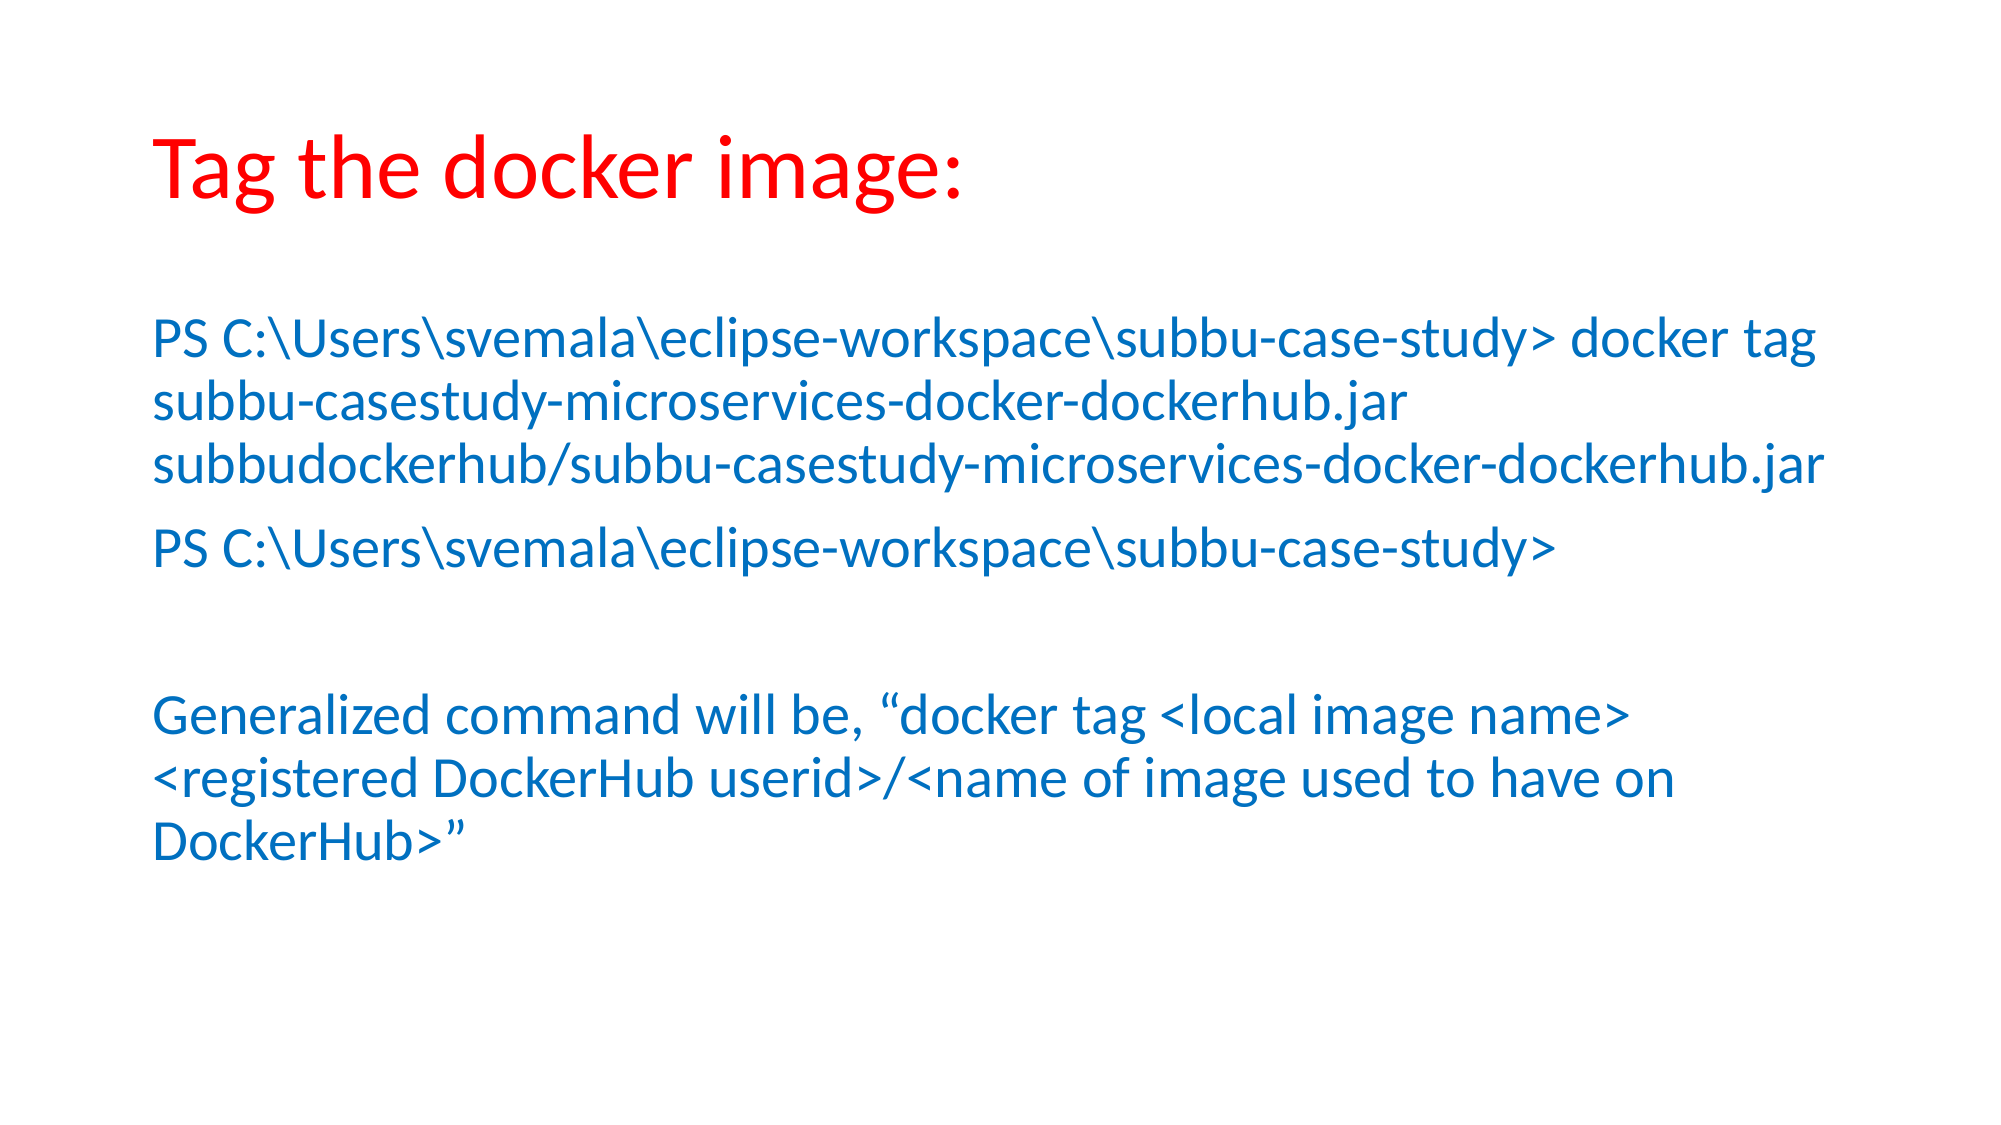

# Tag the docker image:
PS C:\Users\svemala\eclipse-workspace\subbu-case-study> docker tag subbu-casestudy-microservices-docker-dockerhub.jar subbudockerhub/subbu-casestudy-microservices-docker-dockerhub.jar
PS C:\Users\svemala\eclipse-workspace\subbu-case-study>

Generalized command will be, “docker tag <local image name> <registered DockerHub userid>/<name of image used to have on DockerHub>”